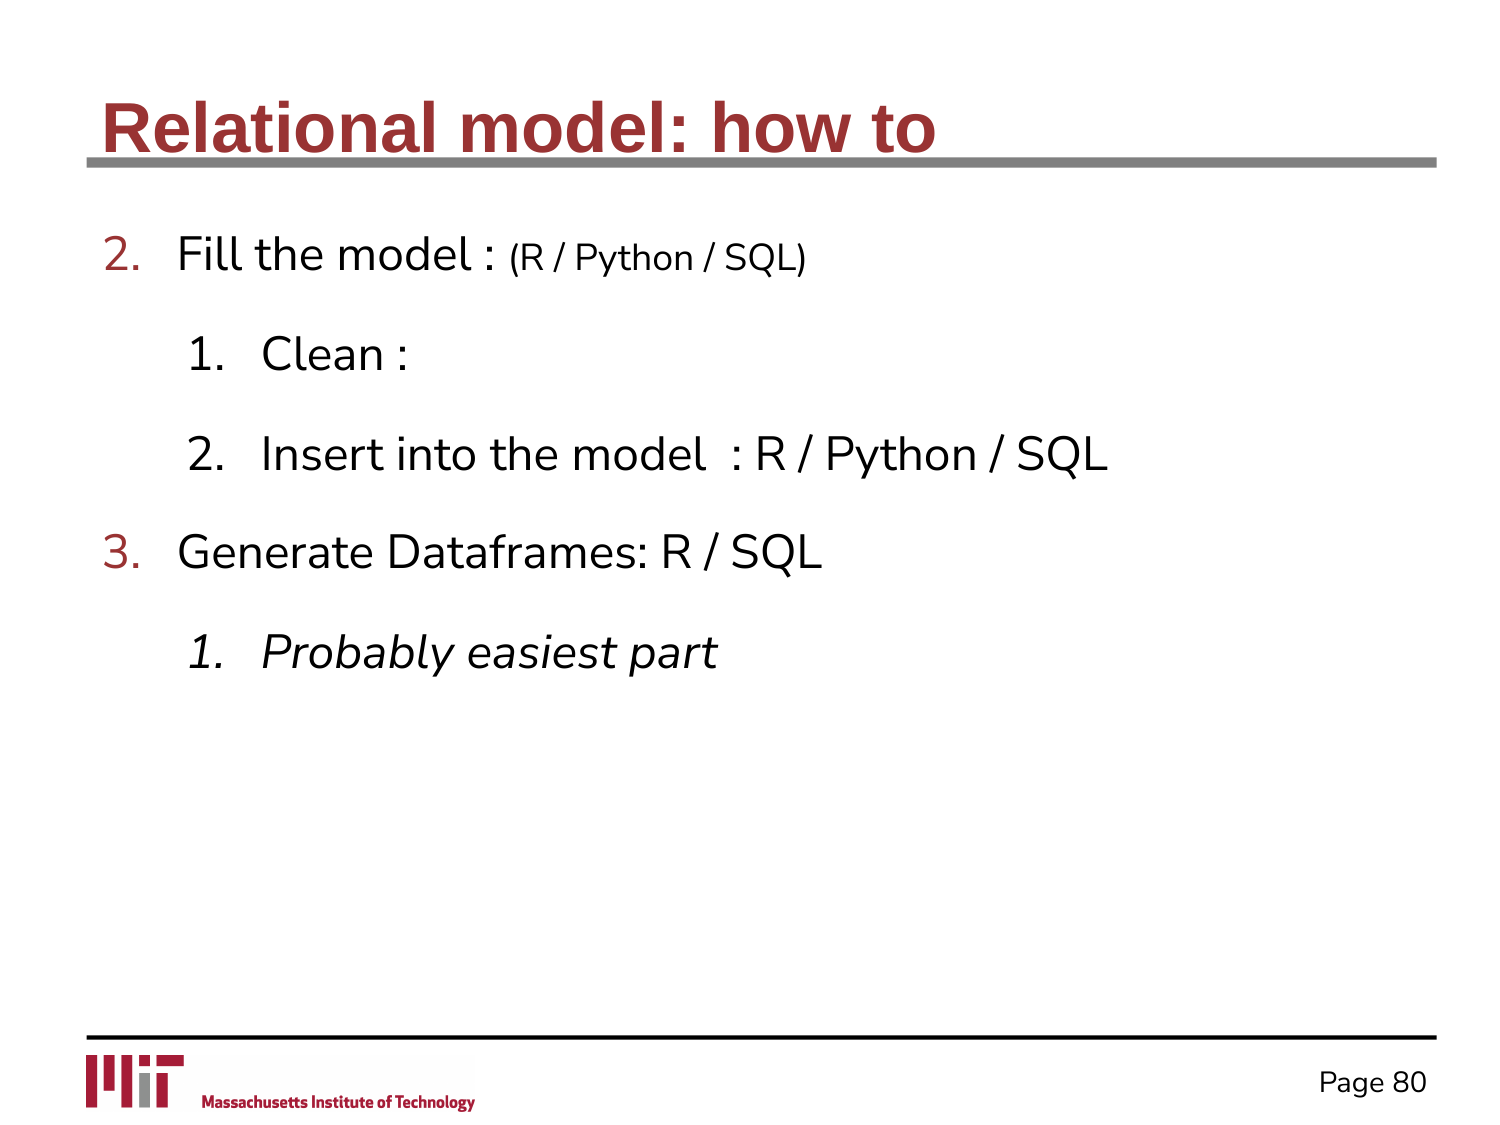

# Relational model: how to
Fill the model : (R / Python / SQL)
Clean :
Insert into the model  : R / Python / SQL
Generate Dataframes: R / SQL
Probably easiest part

Page 80